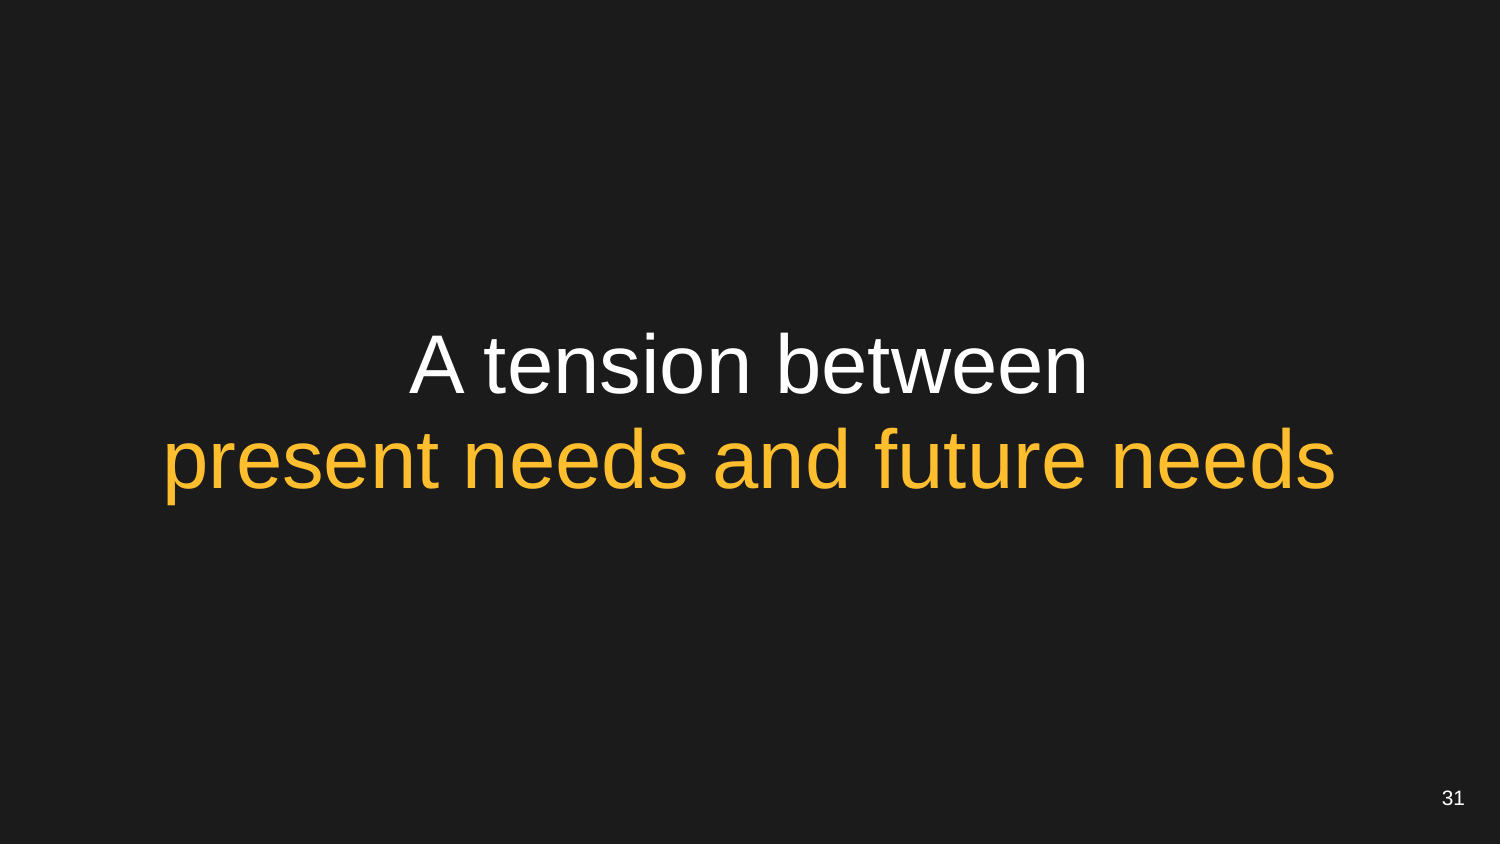

# A tension between present needs and future needs
31